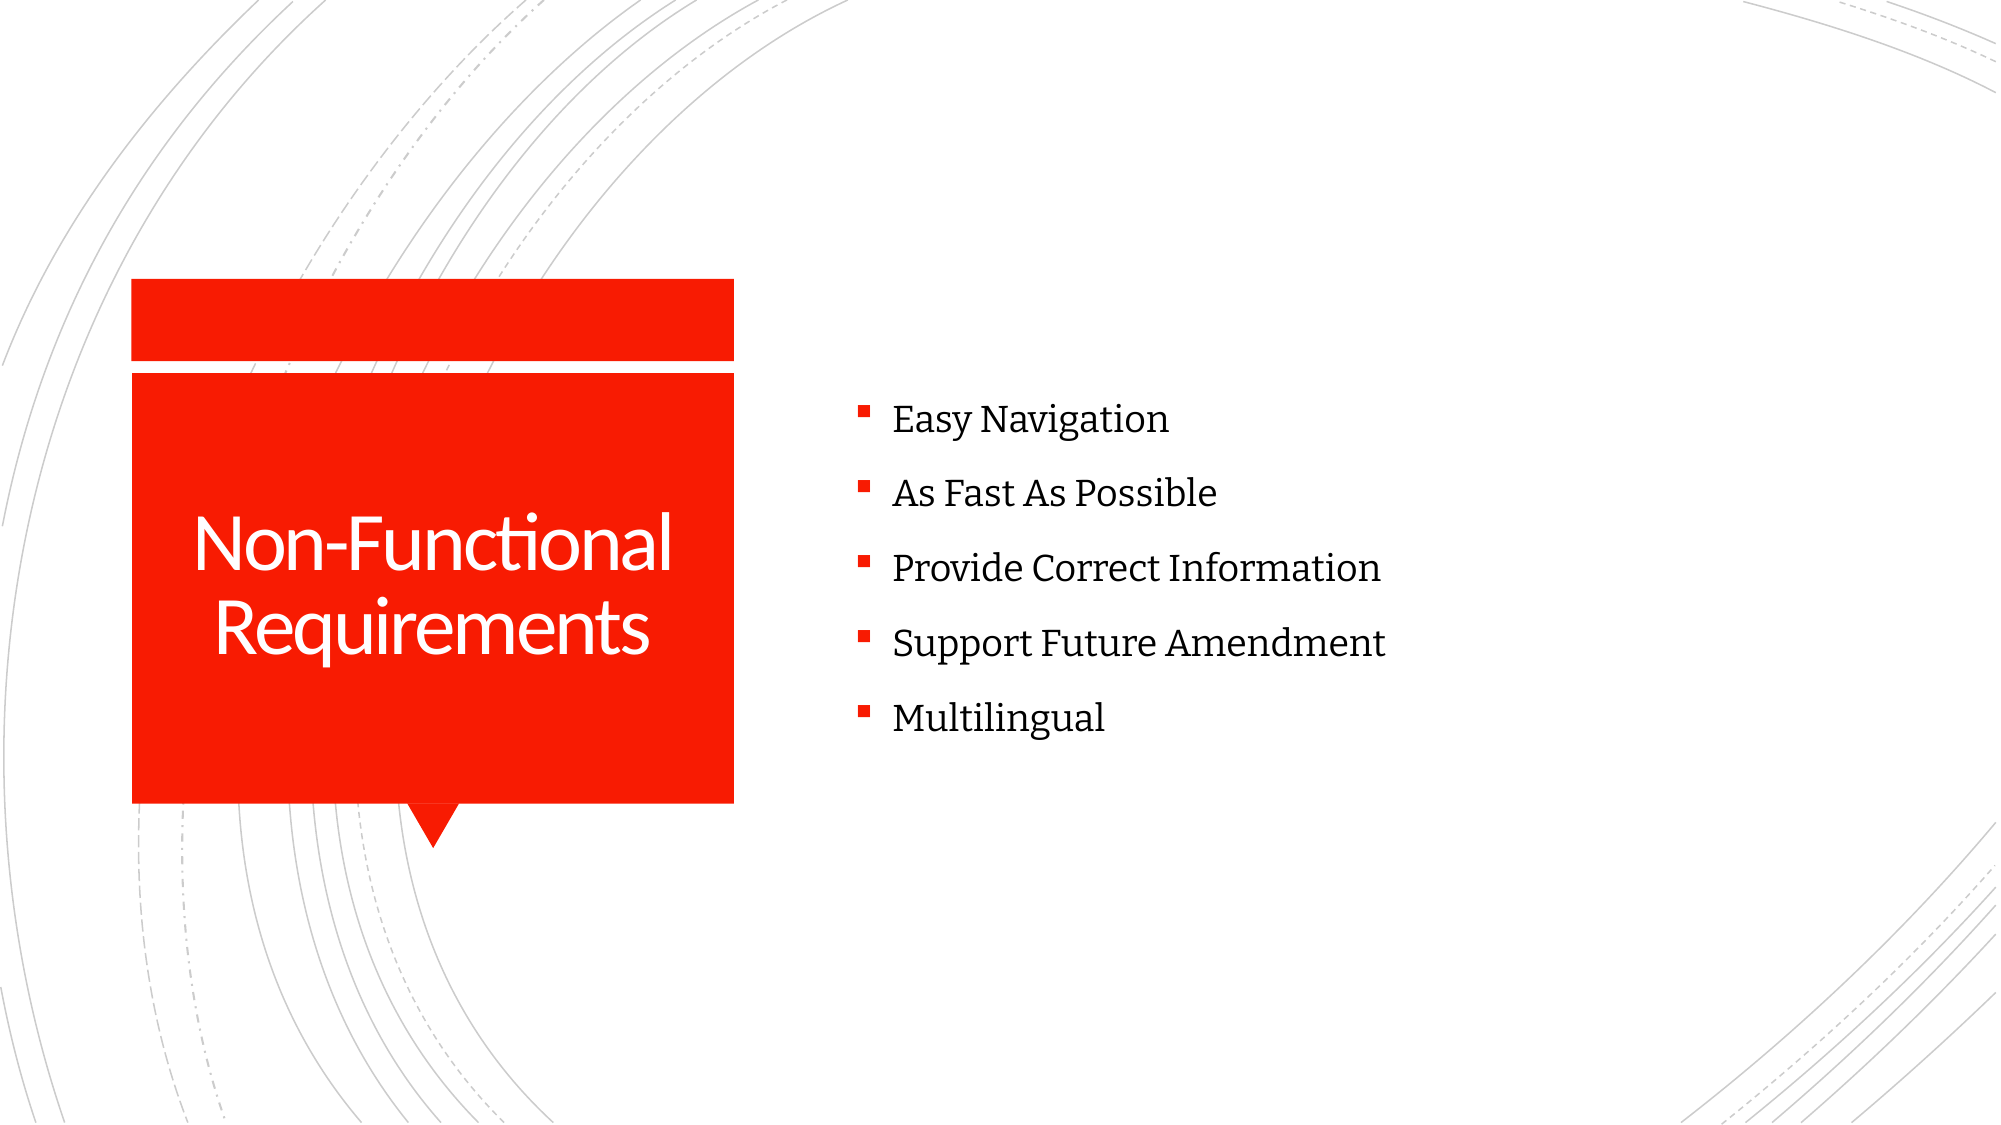

Easy Navigation
As Fast As Possible
Provide Correct Information
Support Future Amendment
Multilingual
# Non-Functional Requirements